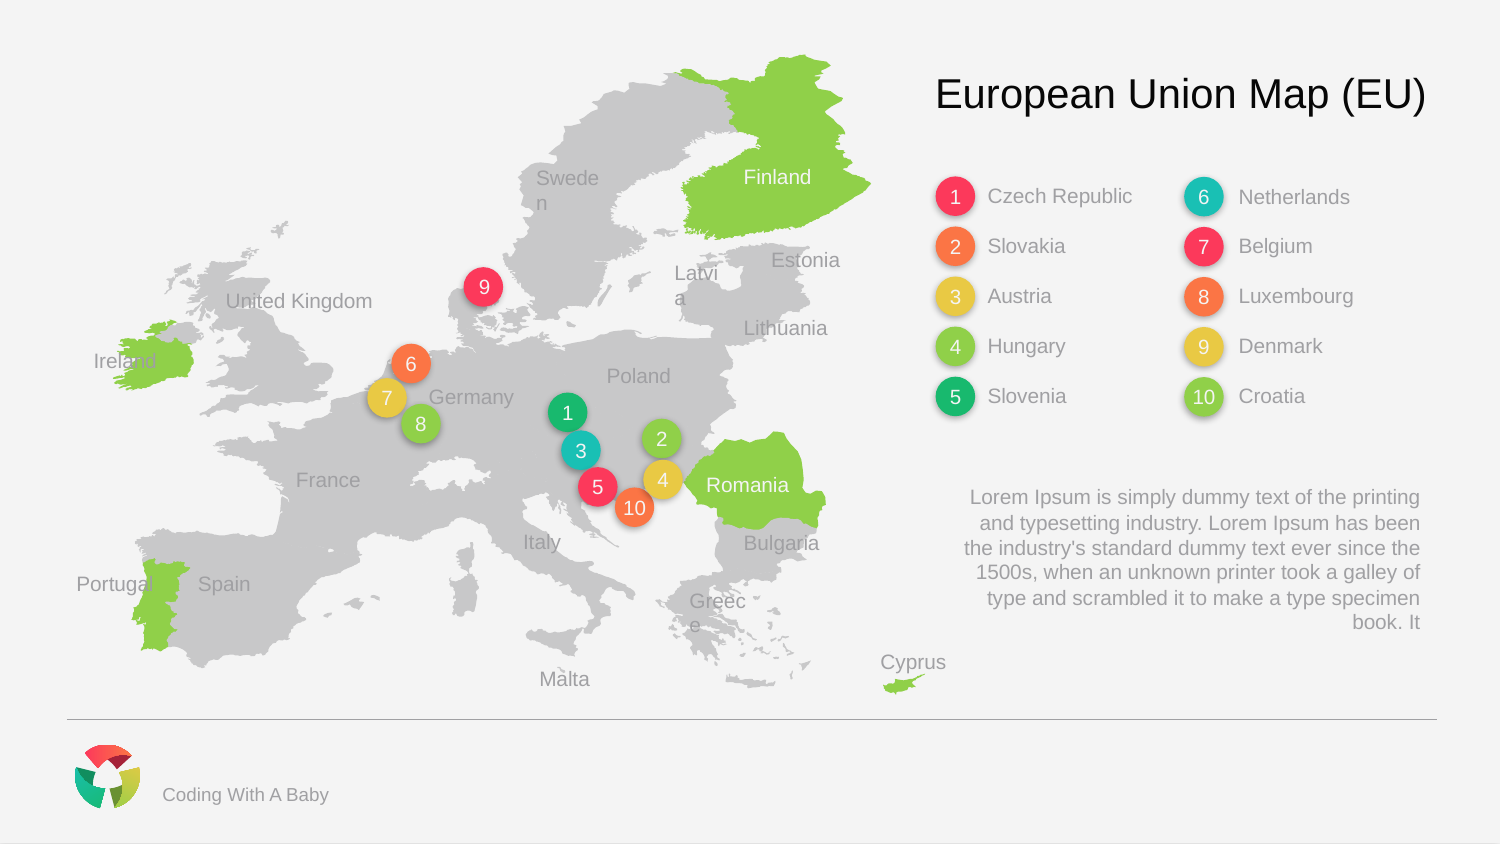

# European Union Map (EU)

Finland
Sweden

Estonia

Latvia

United Kingdom

Lithuania

Ireland

Poland

Germany

France
Romania

Italy
Bulgaria

Spain
Portugal

Greece

Cyprus

Malta

Czech Republic

Slovakia

Austria

Hungary

Slovenia
Netherlands

Belgium

Luxembourg

Denmark

Croatia
1

6

2

7

9

3

8

4

9

6

5

10

7

1

8

2

3

4

5

Lorem Ipsum is simply dummy text of the printing and typesetting industry. Lorem Ipsum has been the industry's standard dummy text ever since the 1500s, when an unknown printer took a galley of type and scrambled it to make a type specimen book. It
10